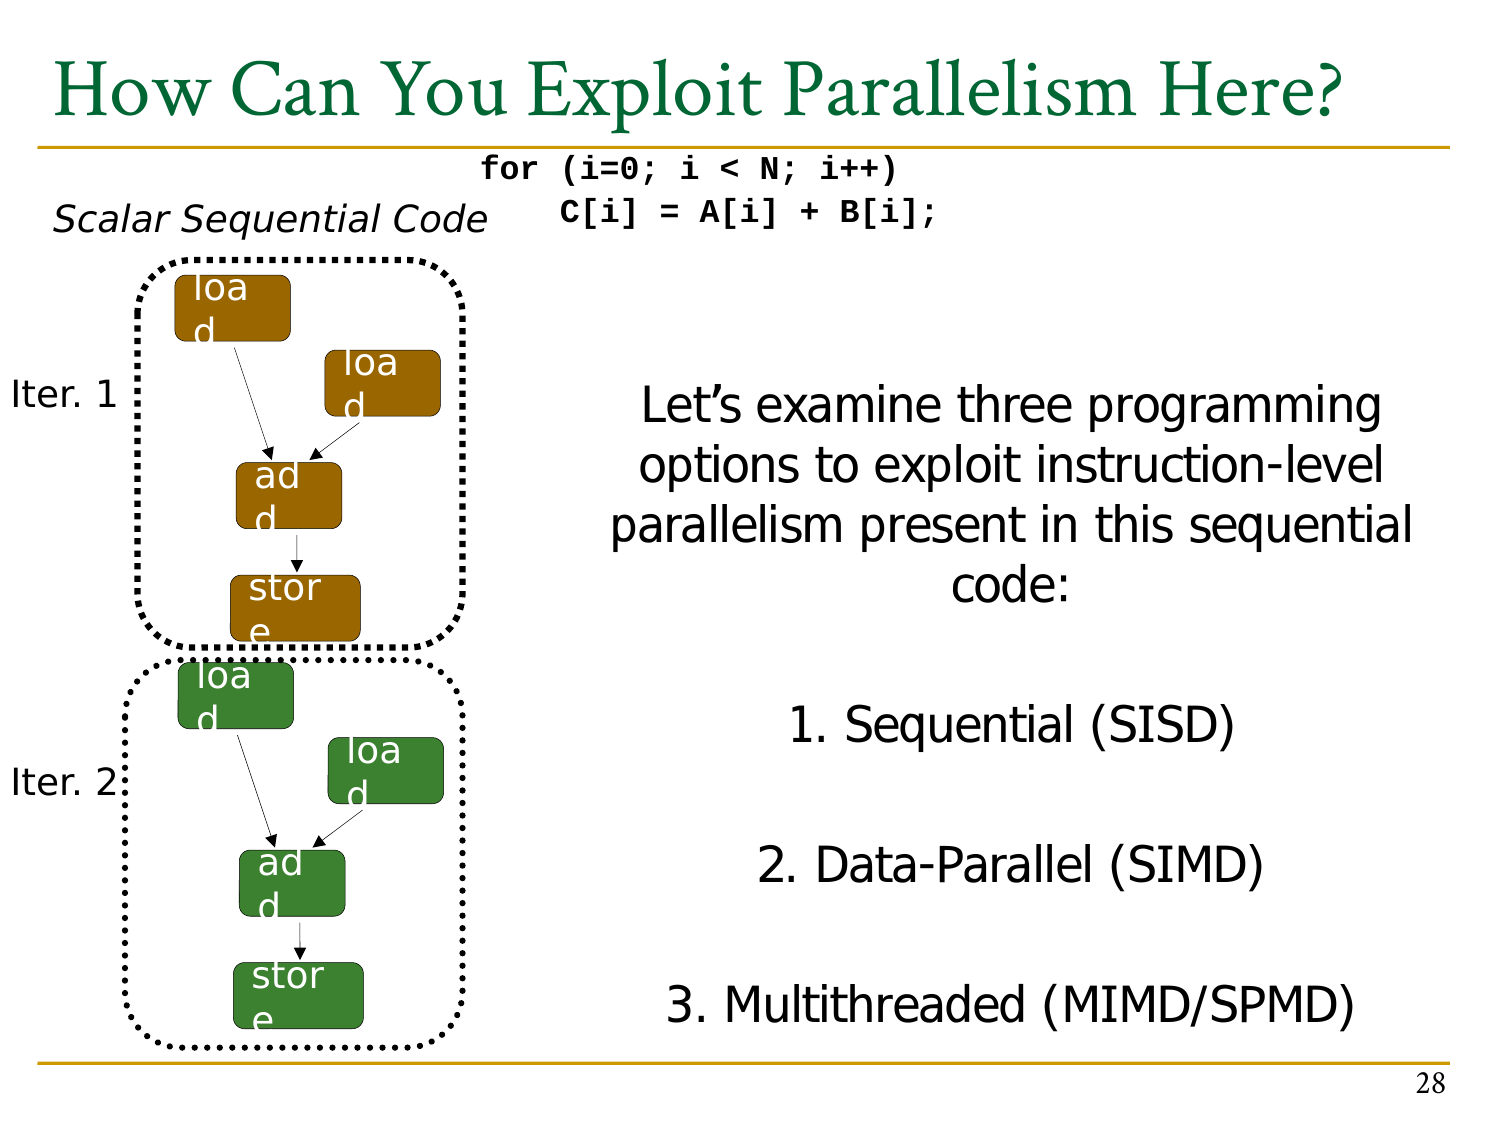

# How Can You Exploit Parallelism Here?
for (i=0; i < N; i++)
    C[i] = A[i] + B[i];
Scalar Sequential Code

load

load

add

store
Iter. 1

load

load

add

store
Iter. 2

Let’s examine three programming options to exploit instruction-level parallelism present in this sequential code:

1. Sequential (SISD)

2. Data-Parallel (SIMD)

3. Multithreaded (MIMD/SPMD)

28